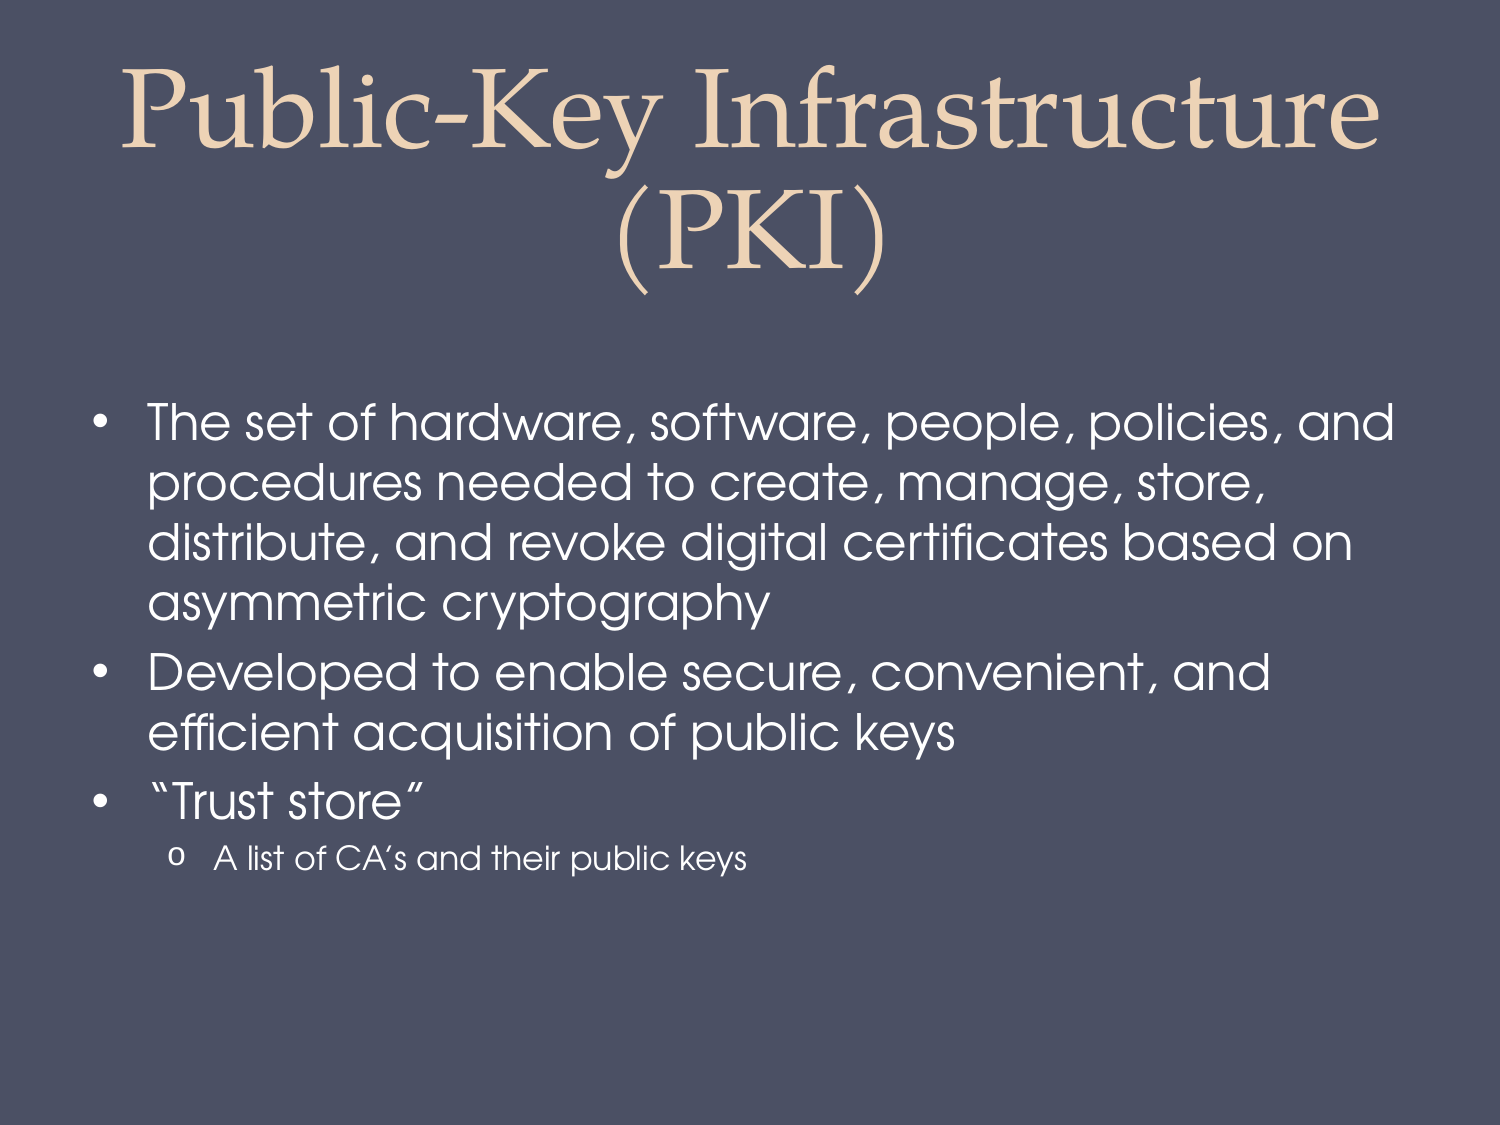

# Public-Key Infrastructure (PKI)
The set of hardware, software, people, policies, and procedures needed to create, manage, store, distribute, and revoke digital certificates based on asymmetric cryptography
Developed to enable secure, convenient, and efficient acquisition of public keys
“Trust store”
A list of CA’s and their public keys